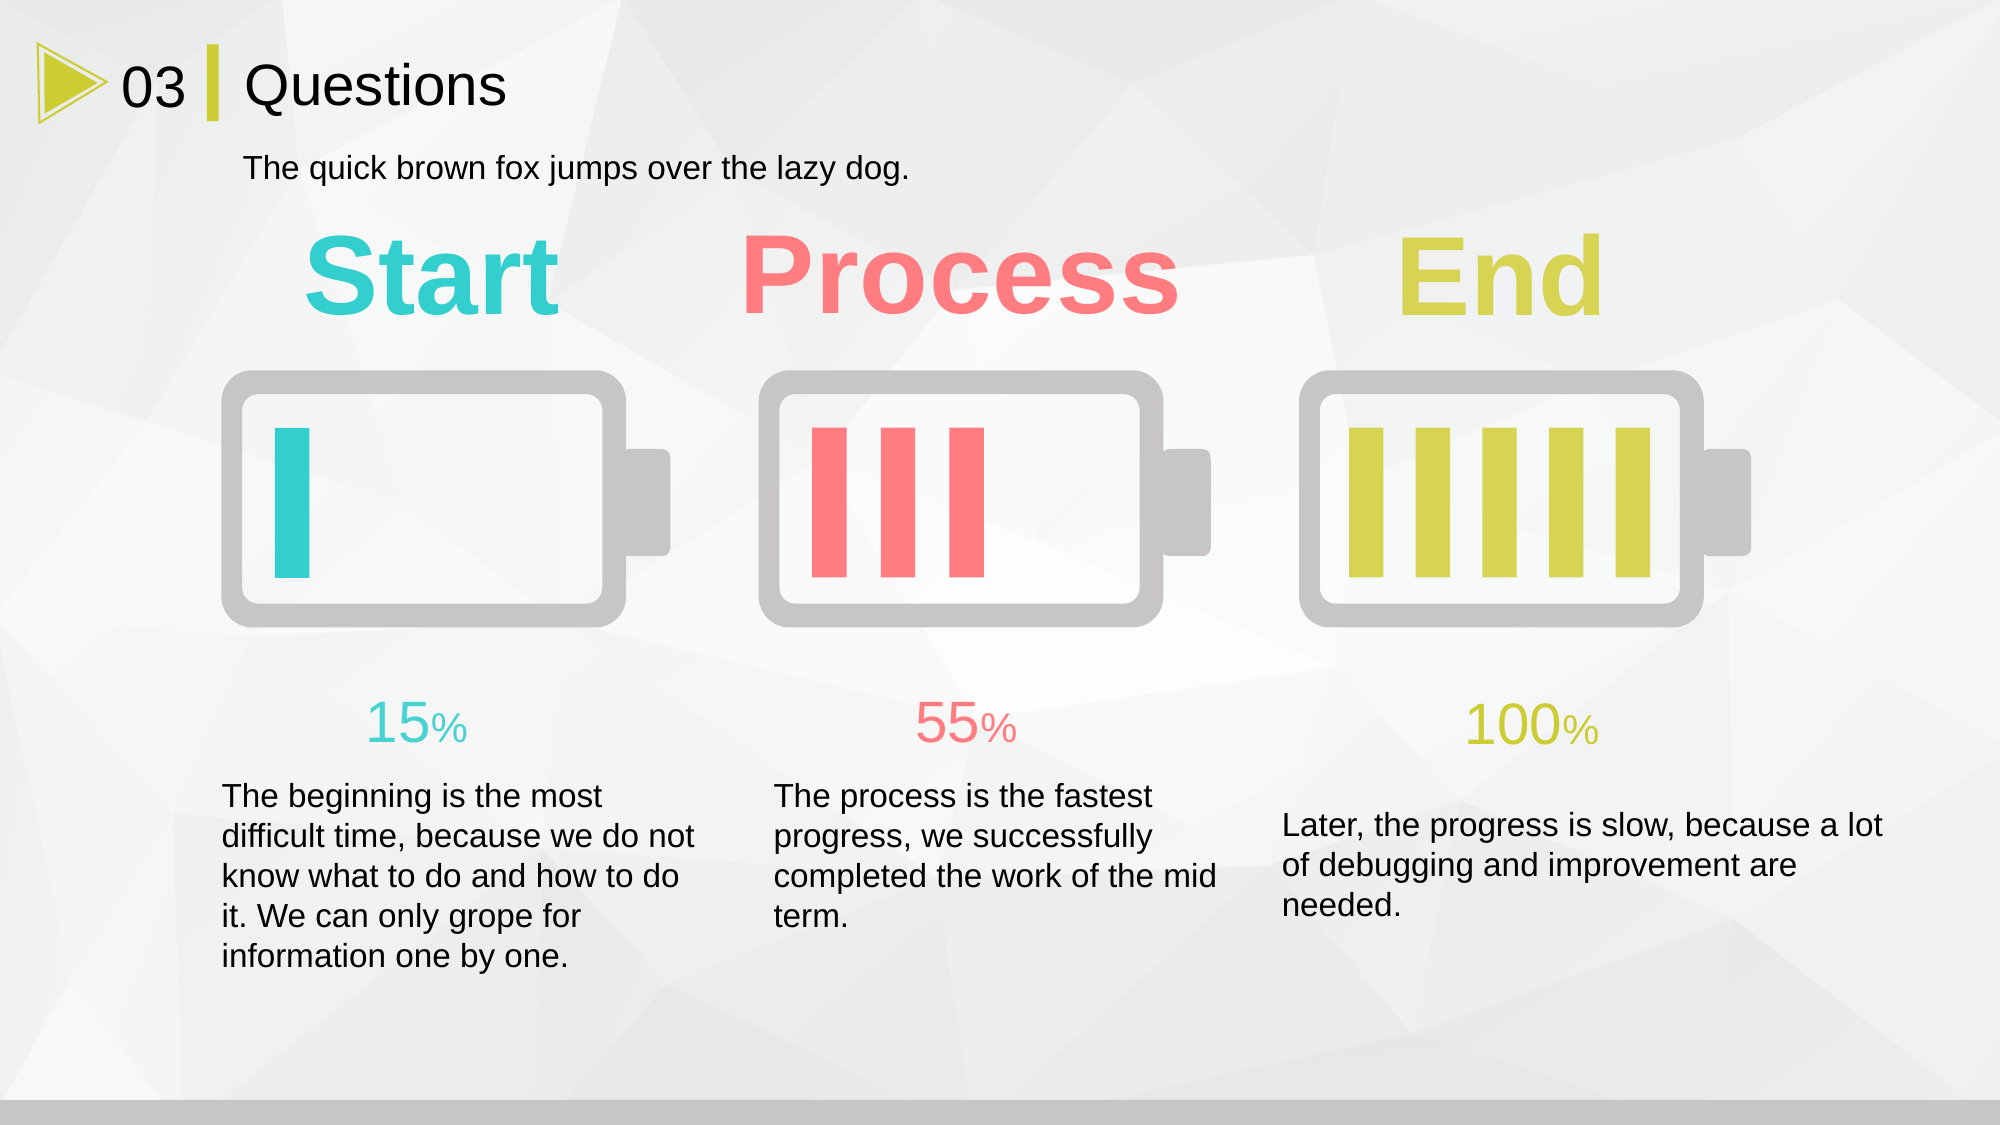

Questions
03

The quick brown fox jumps over the lazy dog.
Process
Start
End

15%
55%
100%
The beginning is the most difficult time, because we do not know what to do and how to do it. We can only grope for information one by one.
The process is the fastest progress, we successfully completed the work of the mid term.
Later, the progress is slow, because a lot of debugging and improvement are needed.